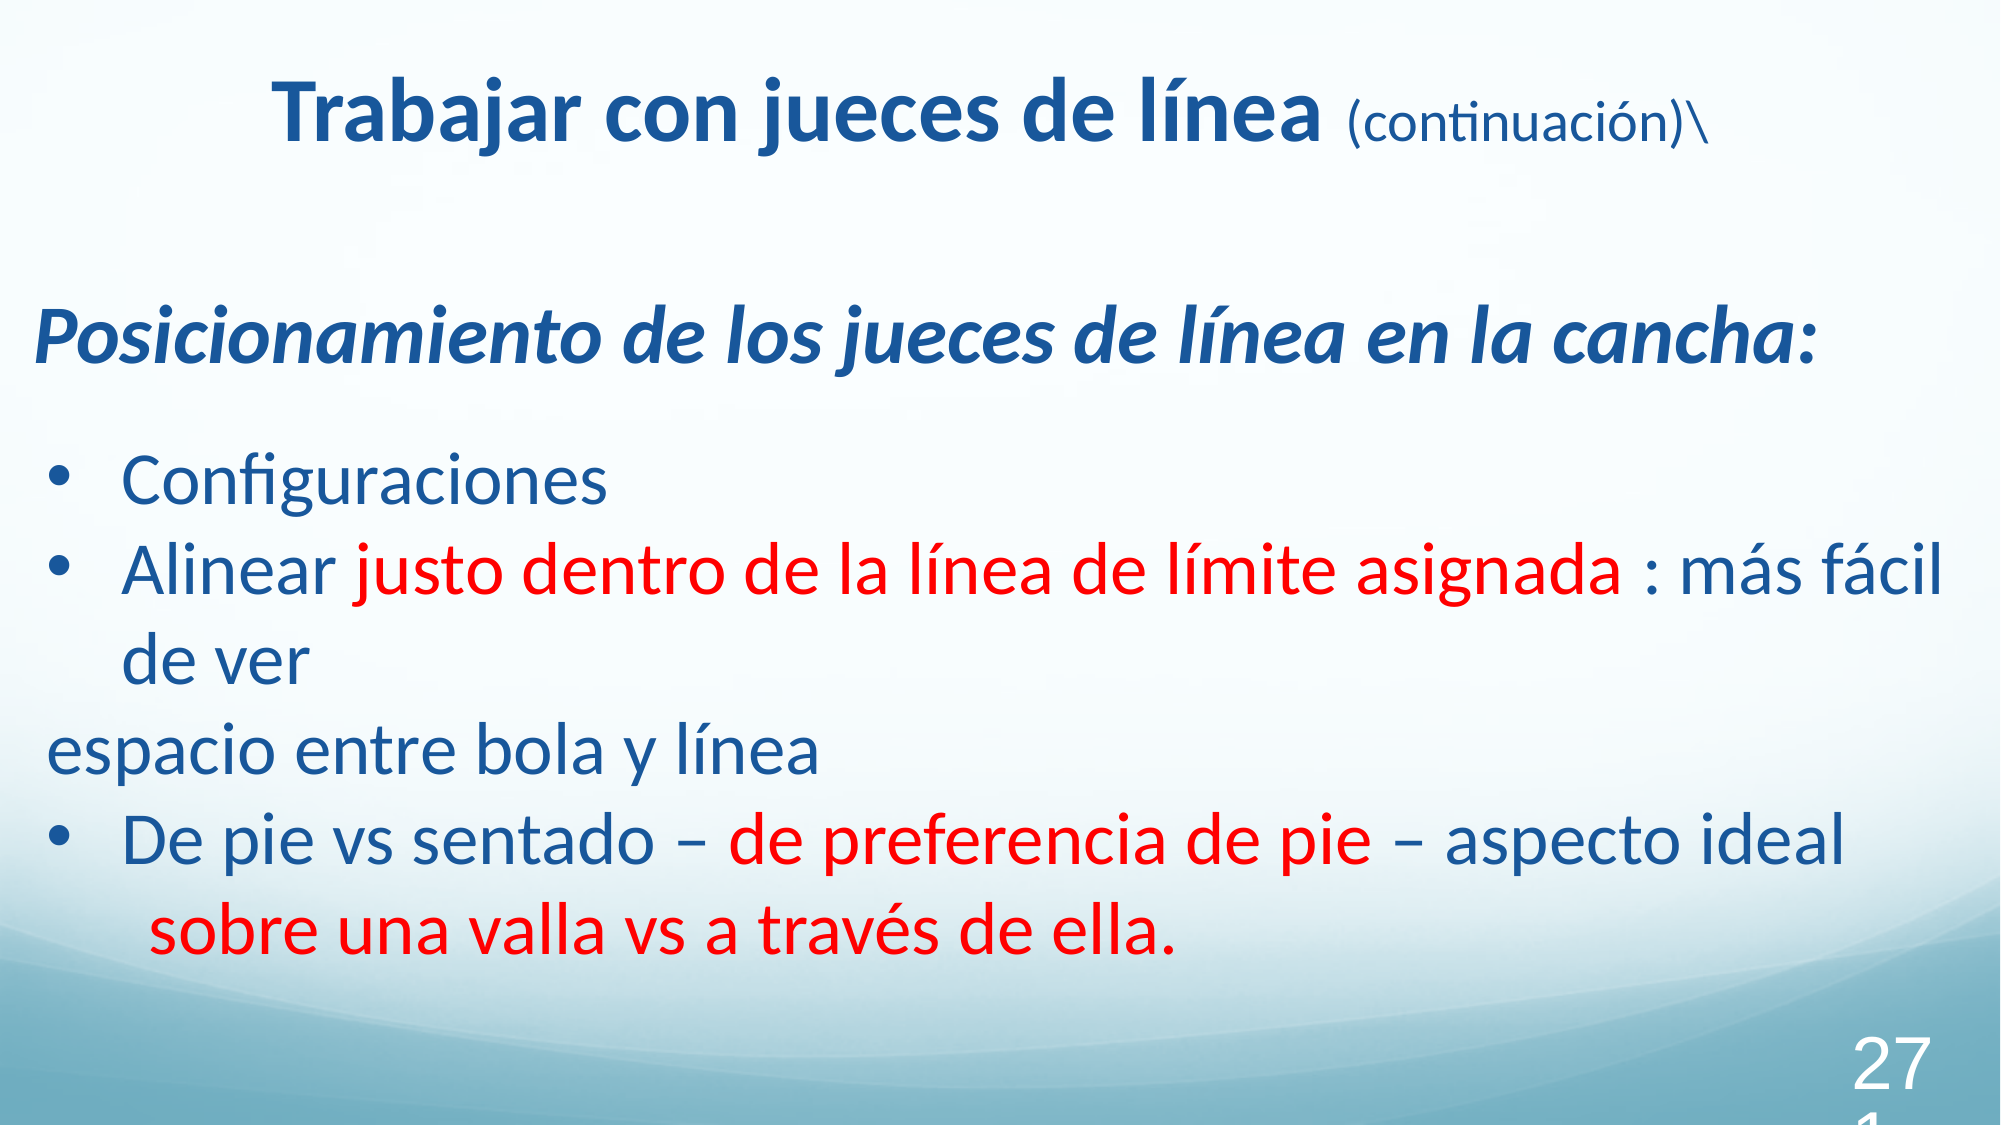

Trabajar con jueces de línea (continuación)\

Posicionamiento de los jueces de línea en la cancha:

Configuraciones
Alinear justo dentro de la línea de límite asignada : más fácil de ver
espacio entre bola y línea
De pie vs sentado – de preferencia de pie – aspecto ideal
      sobre una valla vs a través de ella.

Jueces de línea de fondo opuestos al árbitro

271